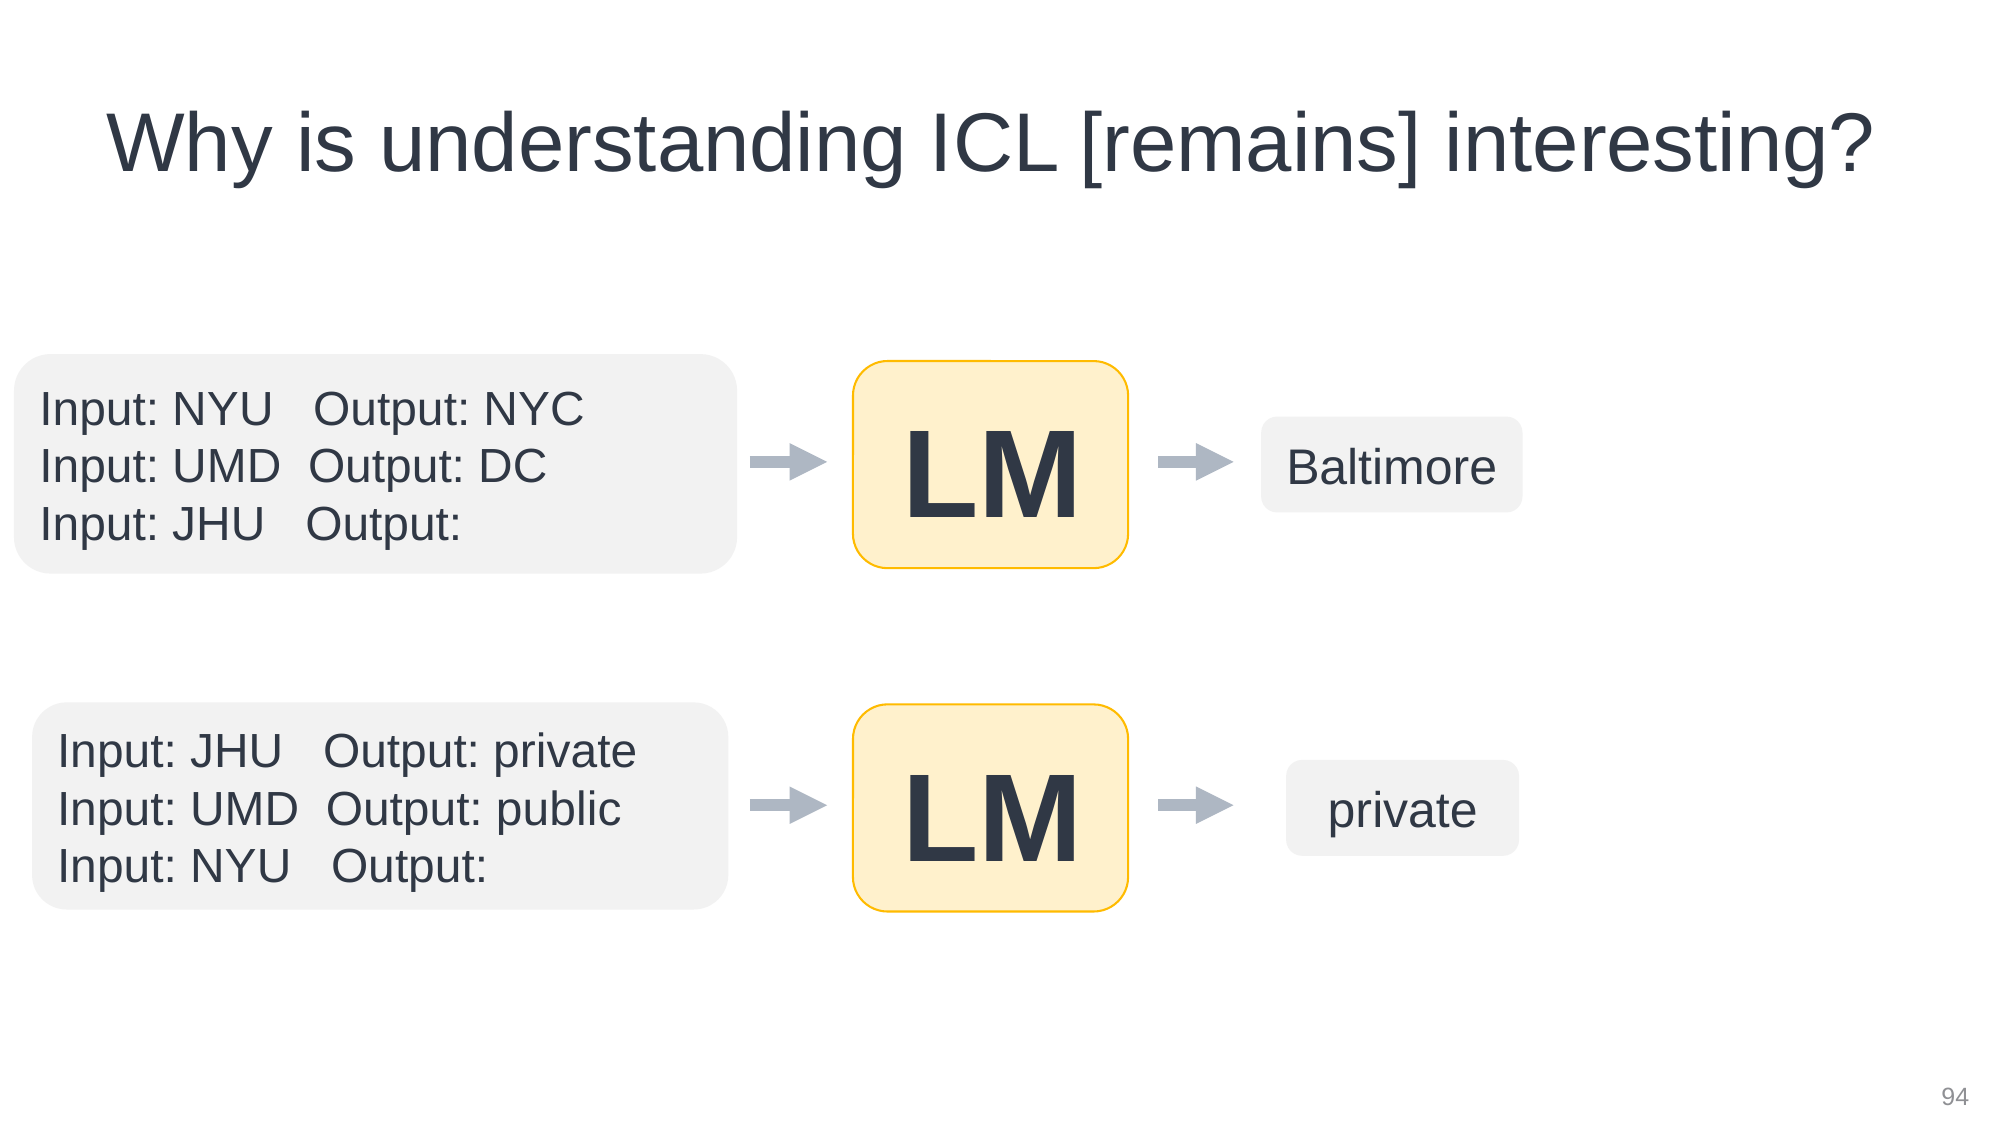

# Why is understanding ICL [remains] interesting?

Input: NYU   Output: NYC
Input: UMD  Output: DC
Input: JHU   Output:

LM
Baltimore
Input: JHU   Output: private
Input: UMD  Output: public
Input: NYU   Output:

LM
private
94